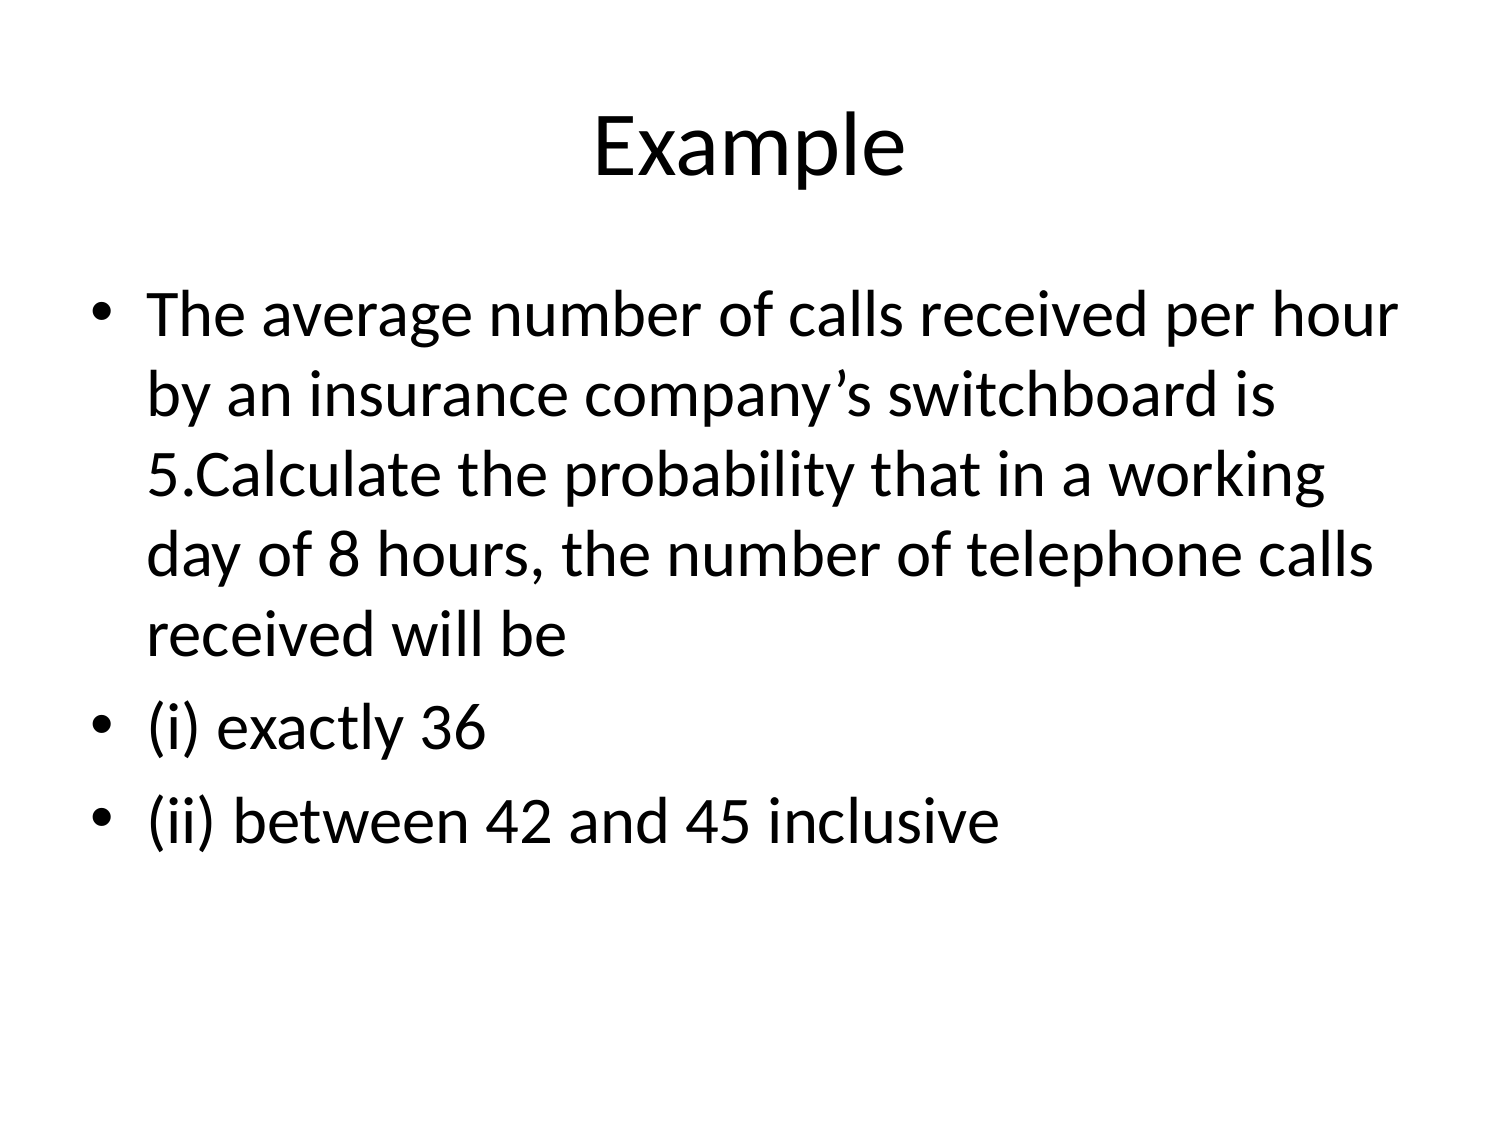

# Example
The average number of calls received per hour by an insurance company’s switchboard is 5.Calculate the probability that in a working day of 8 hours, the number of telephone calls received will be
(i) exactly 36
(ii) between 42 and 45 inclusive